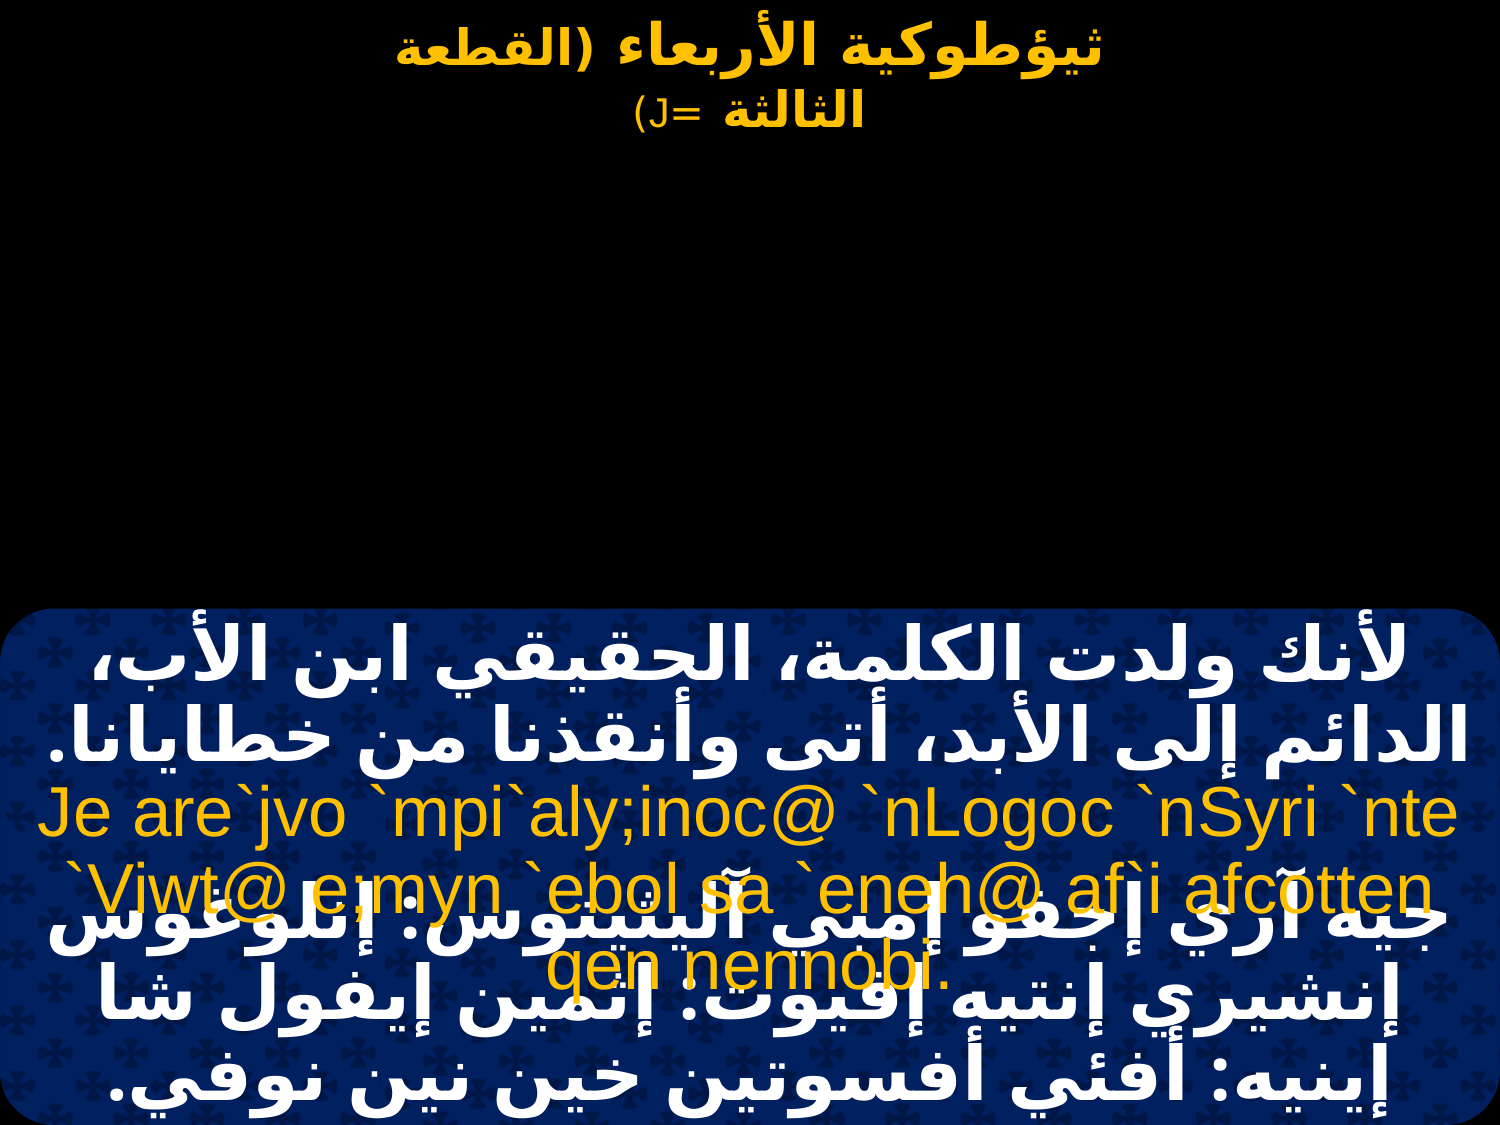

لأنك ولدت الكلمة، الحقيقي ابن الأب، الدائم إلى الأبد، أتى وأنقذنا من خطايانا.
Je are`jvo `mpi`aly;inoc@ `nLogoc `nSyri `nte `Viwt@ e;myn `ebol sa `eneh@ af`i afcotten qen nennobi.
جيه آري إجفو إمبي آليثينوس: إنلوغوس إنشيري إنتيه إفيوت: إثمين إيفول شا إينيه: أفئي أفسوتين خين نين نوفي.